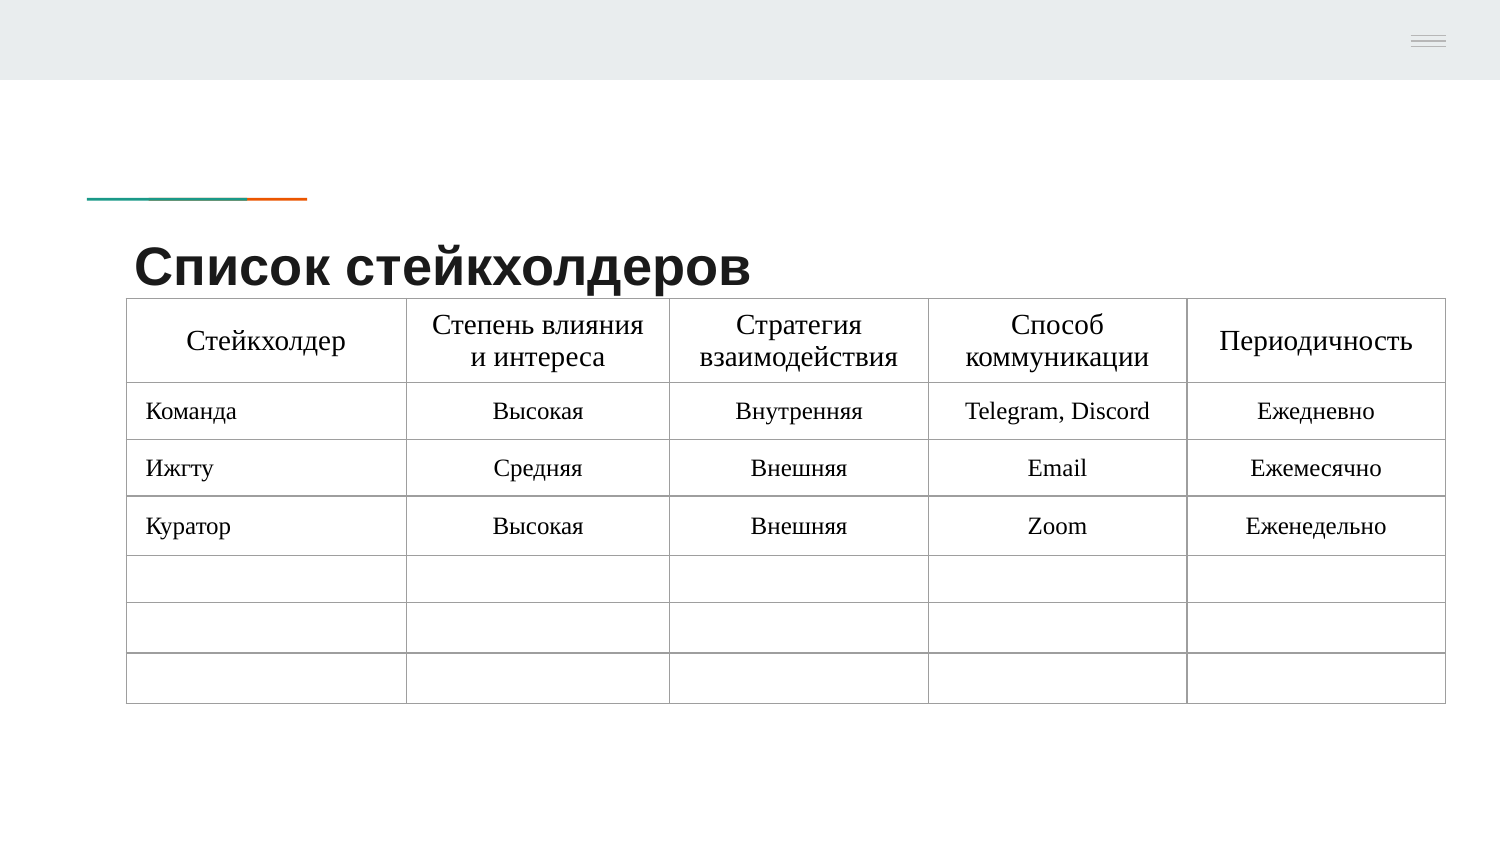

По принципу взаимодействия
Внутренние. Все, кто непосредственно работает над результатом и финансирует проект. Например, владельцы компании, основатели проекта, акционеры, совет директоров, сотрудники. Банки и инвесторов не относят к внутренним стейкхолдерам, поскольку они не принимают участия в управлении.

Внешние. Лица, которые опосредованно влияют на результат работы. Влияние выражается как в действии, так и в бездействии. Сюда относят контрагентов, госорганы, банки, СМИ, конкурентов, посредников.

По уровню влияния
Первичные. Это ближний круг, который активно влияет на деятельность организации либо выполнение проекта — владельцы, команда проекта, партнёры, клиенты.

Вторичные. Это дальнее окружение, которое воздействует на компанию или проект опосредованно —  инвесторы, конкуренты, органы власти, СМИ.
# Список стейкхолдеров
| Стейкхолдер | Степень влияния и интереса | Стратегия взаимодействия | Способ коммуникации | Периодичность |
| --- | --- | --- | --- | --- |
| Команда | Высокая | Внутренняя | Telegram, Discord | Ежедневно |
| Ижгту | Средняя | Внешняя | Email | Ежемесячно |
| Куратор | Высокая | Внешняя | Zoom | Еженедельно |
|  |  |  |  |  |
|  |  |  |  |  |
|  |  |  |  |  |